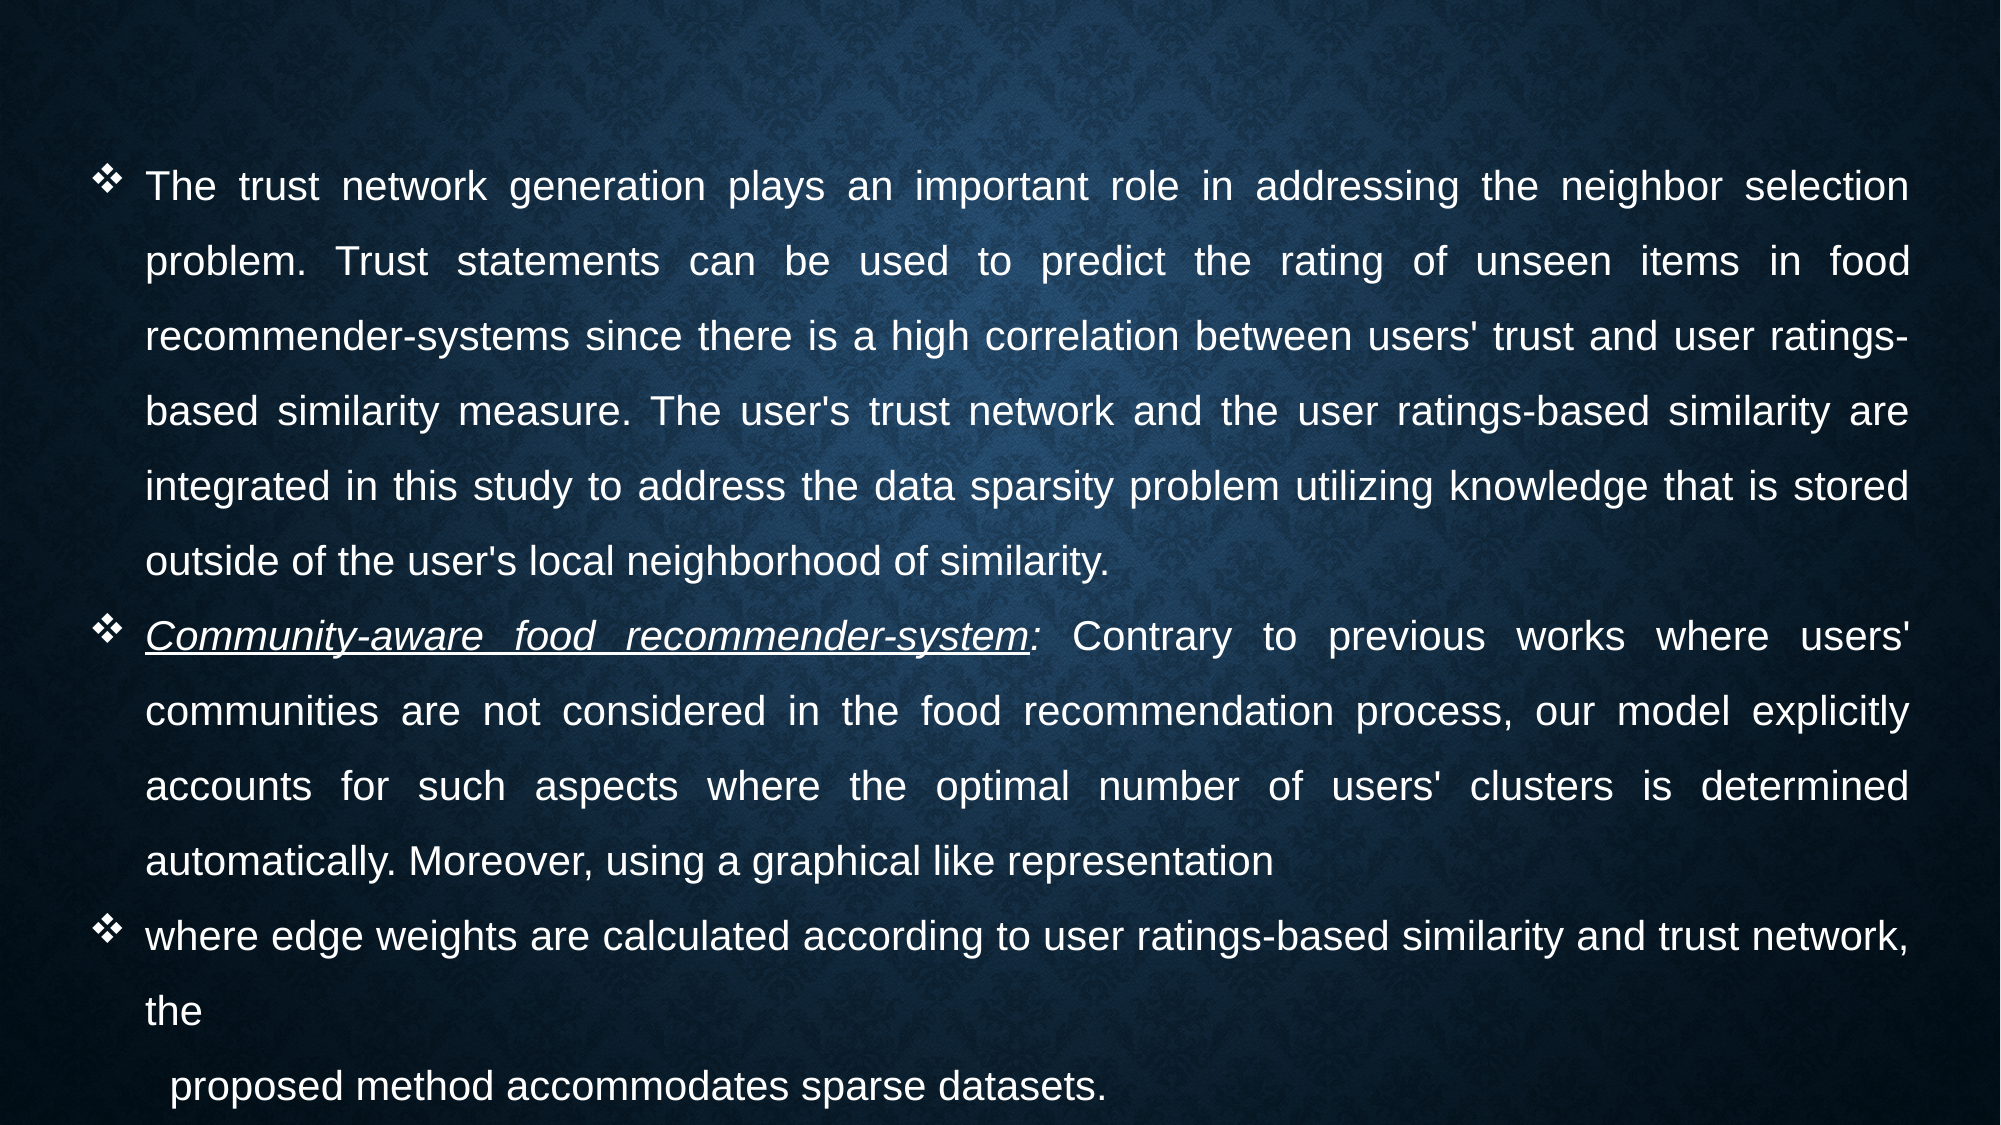

The trust network generation plays an important role in addressing the neighbor selection problem. Trust statements can be used to predict the rating of unseen items in food recommender-systems since there is a high correlation between users' trust and user ratings-based similarity measure. The user's trust network and the user ratings-based similarity are integrated in this study to address the data sparsity problem utilizing knowledge that is stored outside of the user's local neighborhood of similarity.
Community-aware food recommender-system: Contrary to previous works where users' communities are not considered in the food recommendation process, our model explicitly accounts for such aspects where the optimal number of users' clusters is determined automatically. Moreover, using a graphical like representation
where edge weights are calculated according to user ratings-based similarity and trust network, the
       proposed method accommodates sparse datasets.